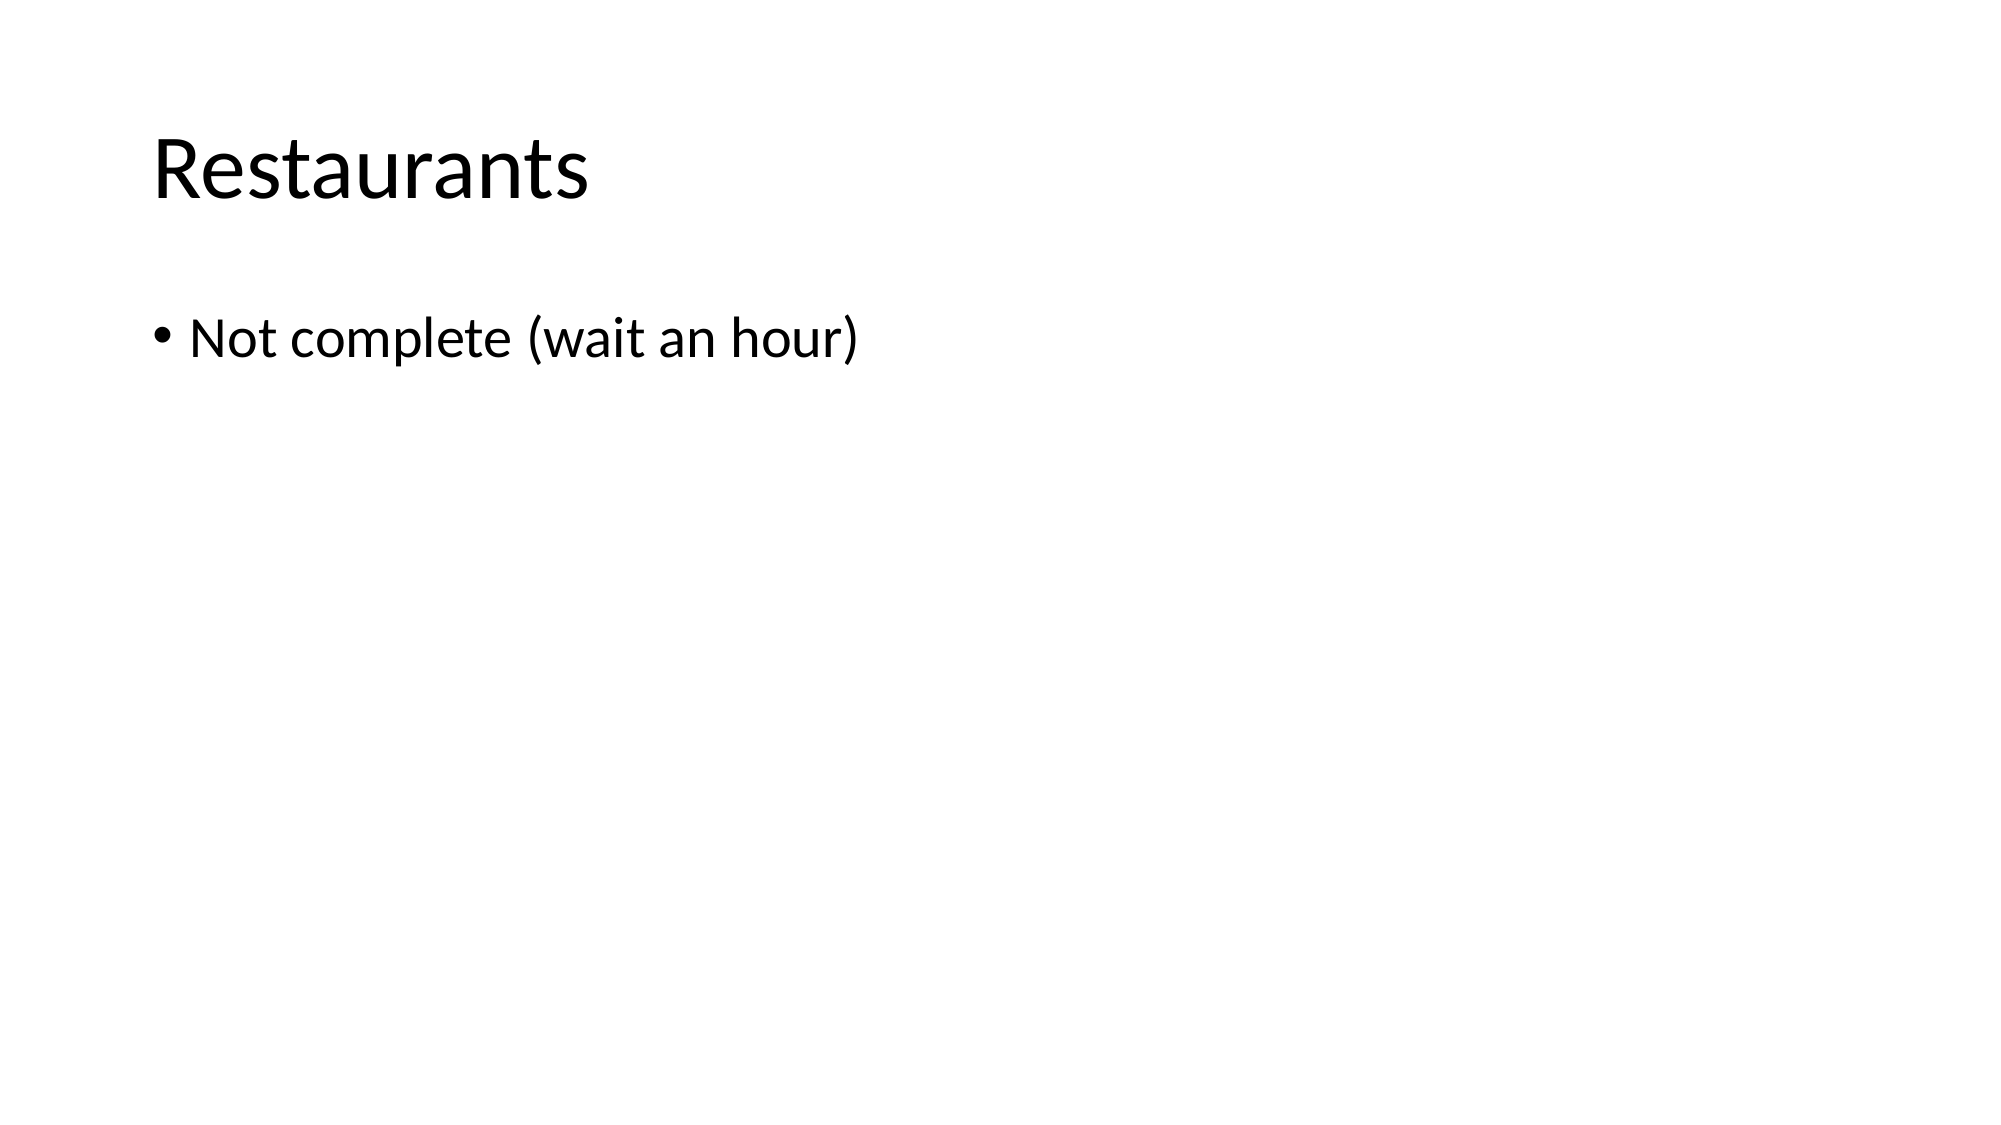

# Restaurants
Not complete (wait an hour)